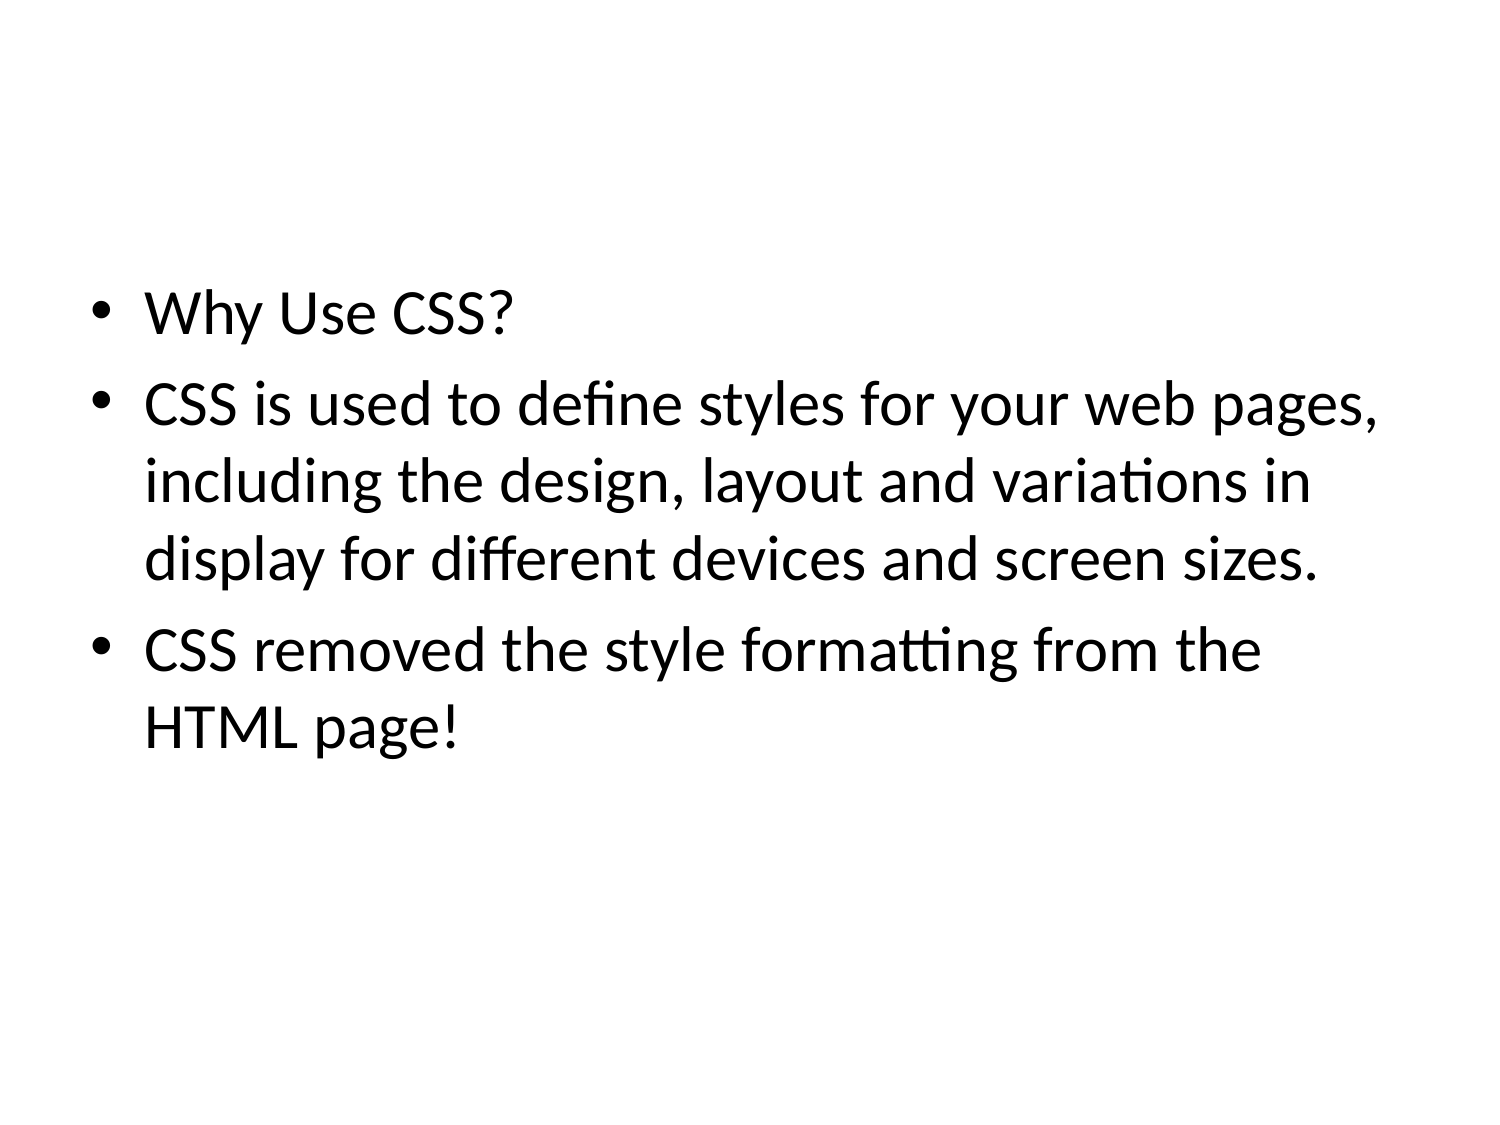

#
Why Use CSS?
CSS is used to define styles for your web pages, including the design, layout and variations in display for different devices and screen sizes.
CSS removed the style formatting from the HTML page!